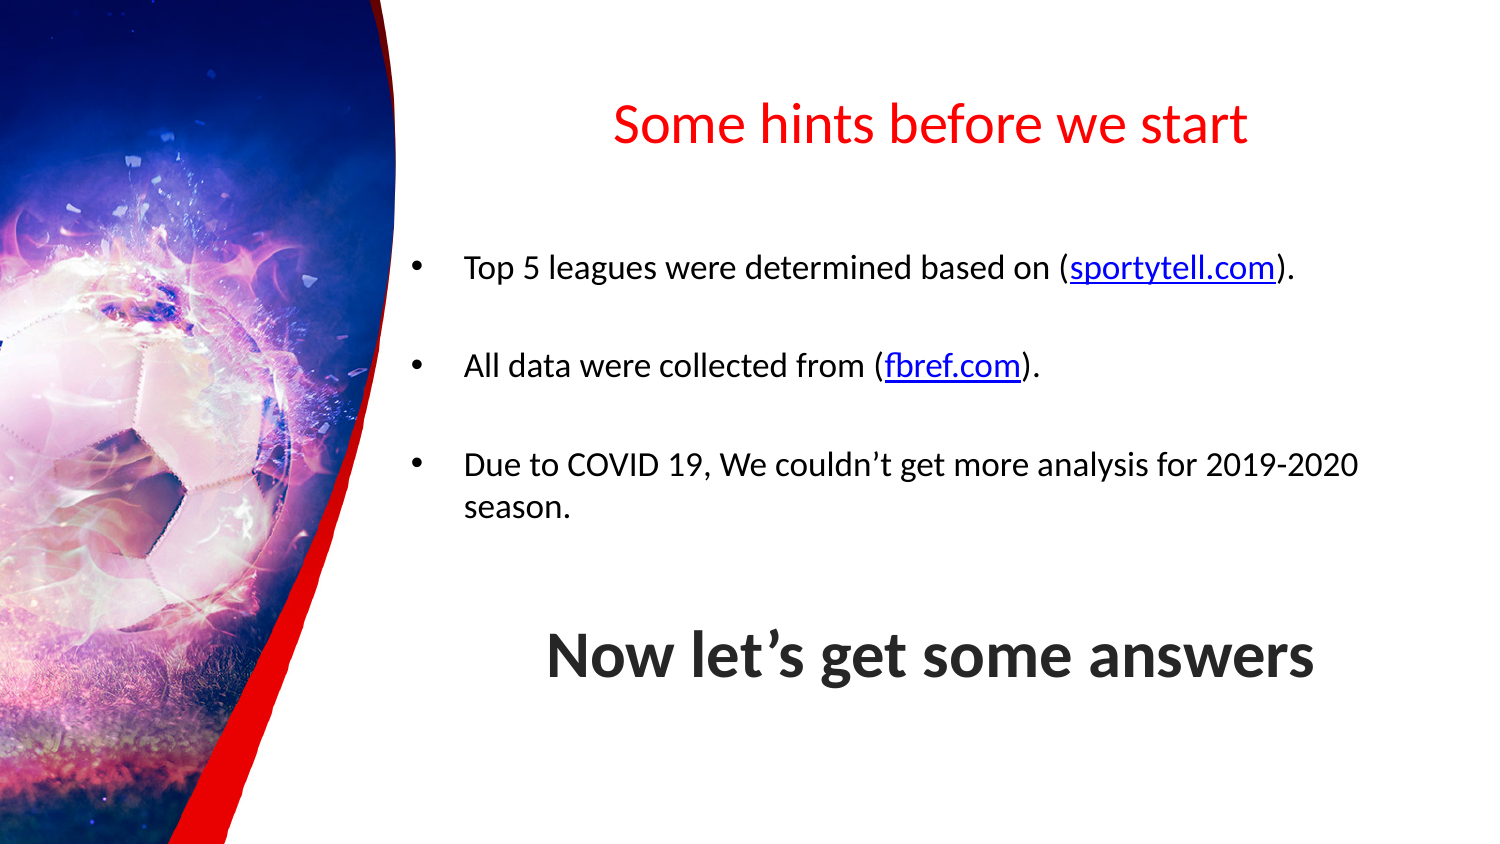

# Some hints before we start

Top 5 leagues were determined based on (sportytell.com).

All data were collected from (fbref.com).

Due to COVID 19, We couldn’t get more analysis for 2019-2020 season.
Now let’s get some answers